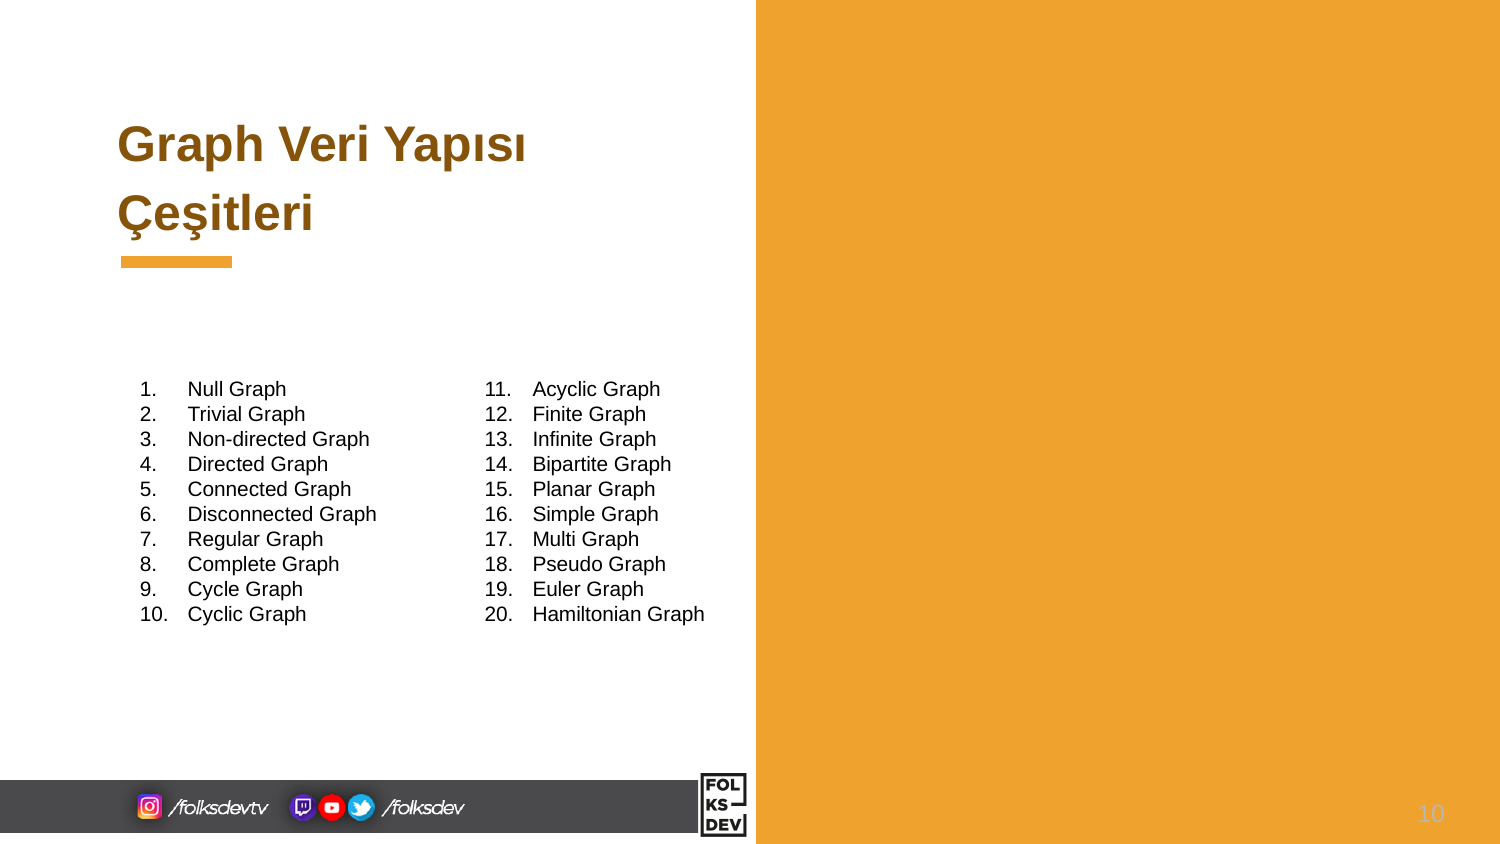

# Graph Veri Yapısı Çeşitleri
Null Graph
Trivial Graph
Non-directed Graph
Directed Graph
Connected Graph
Disconnected Graph
Regular Graph
Complete Graph
Cycle Graph
Cyclic Graph
Acyclic Graph
Finite Graph
Infinite Graph
Bipartite Graph
Planar Graph
Simple Graph
Multi Graph
Pseudo Graph
Euler Graph
Hamiltonian Graph

10